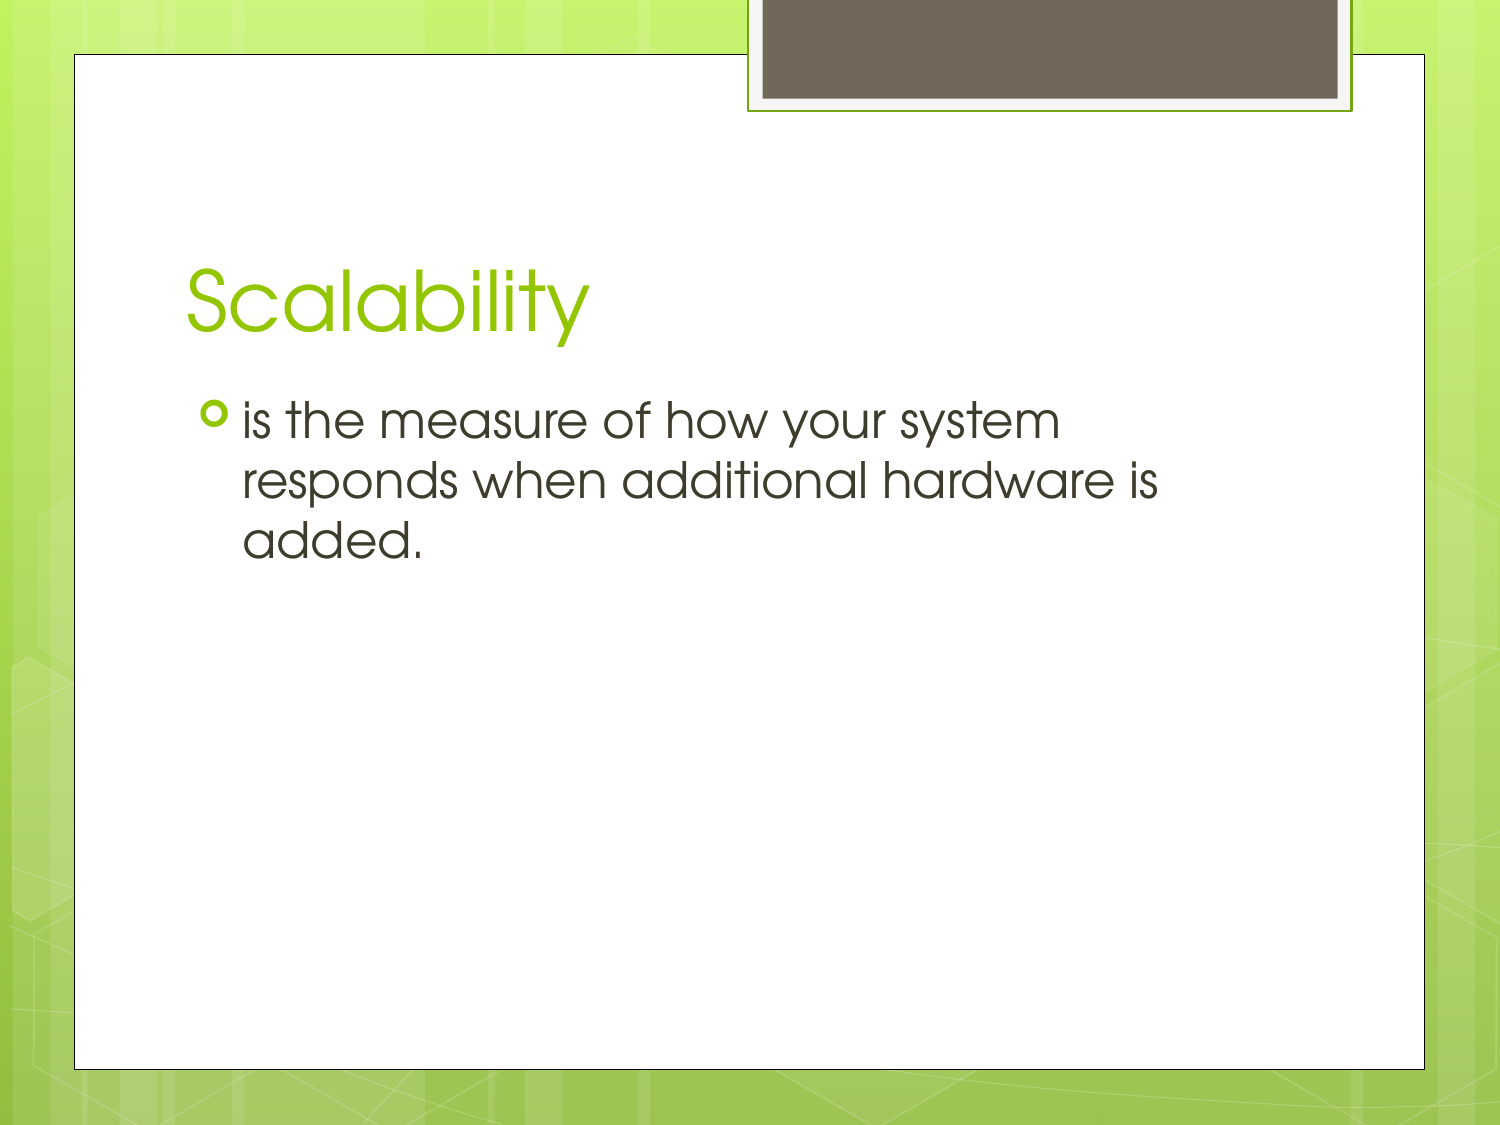

# Scalability
is the measure of how your system responds when additional hardware is added.